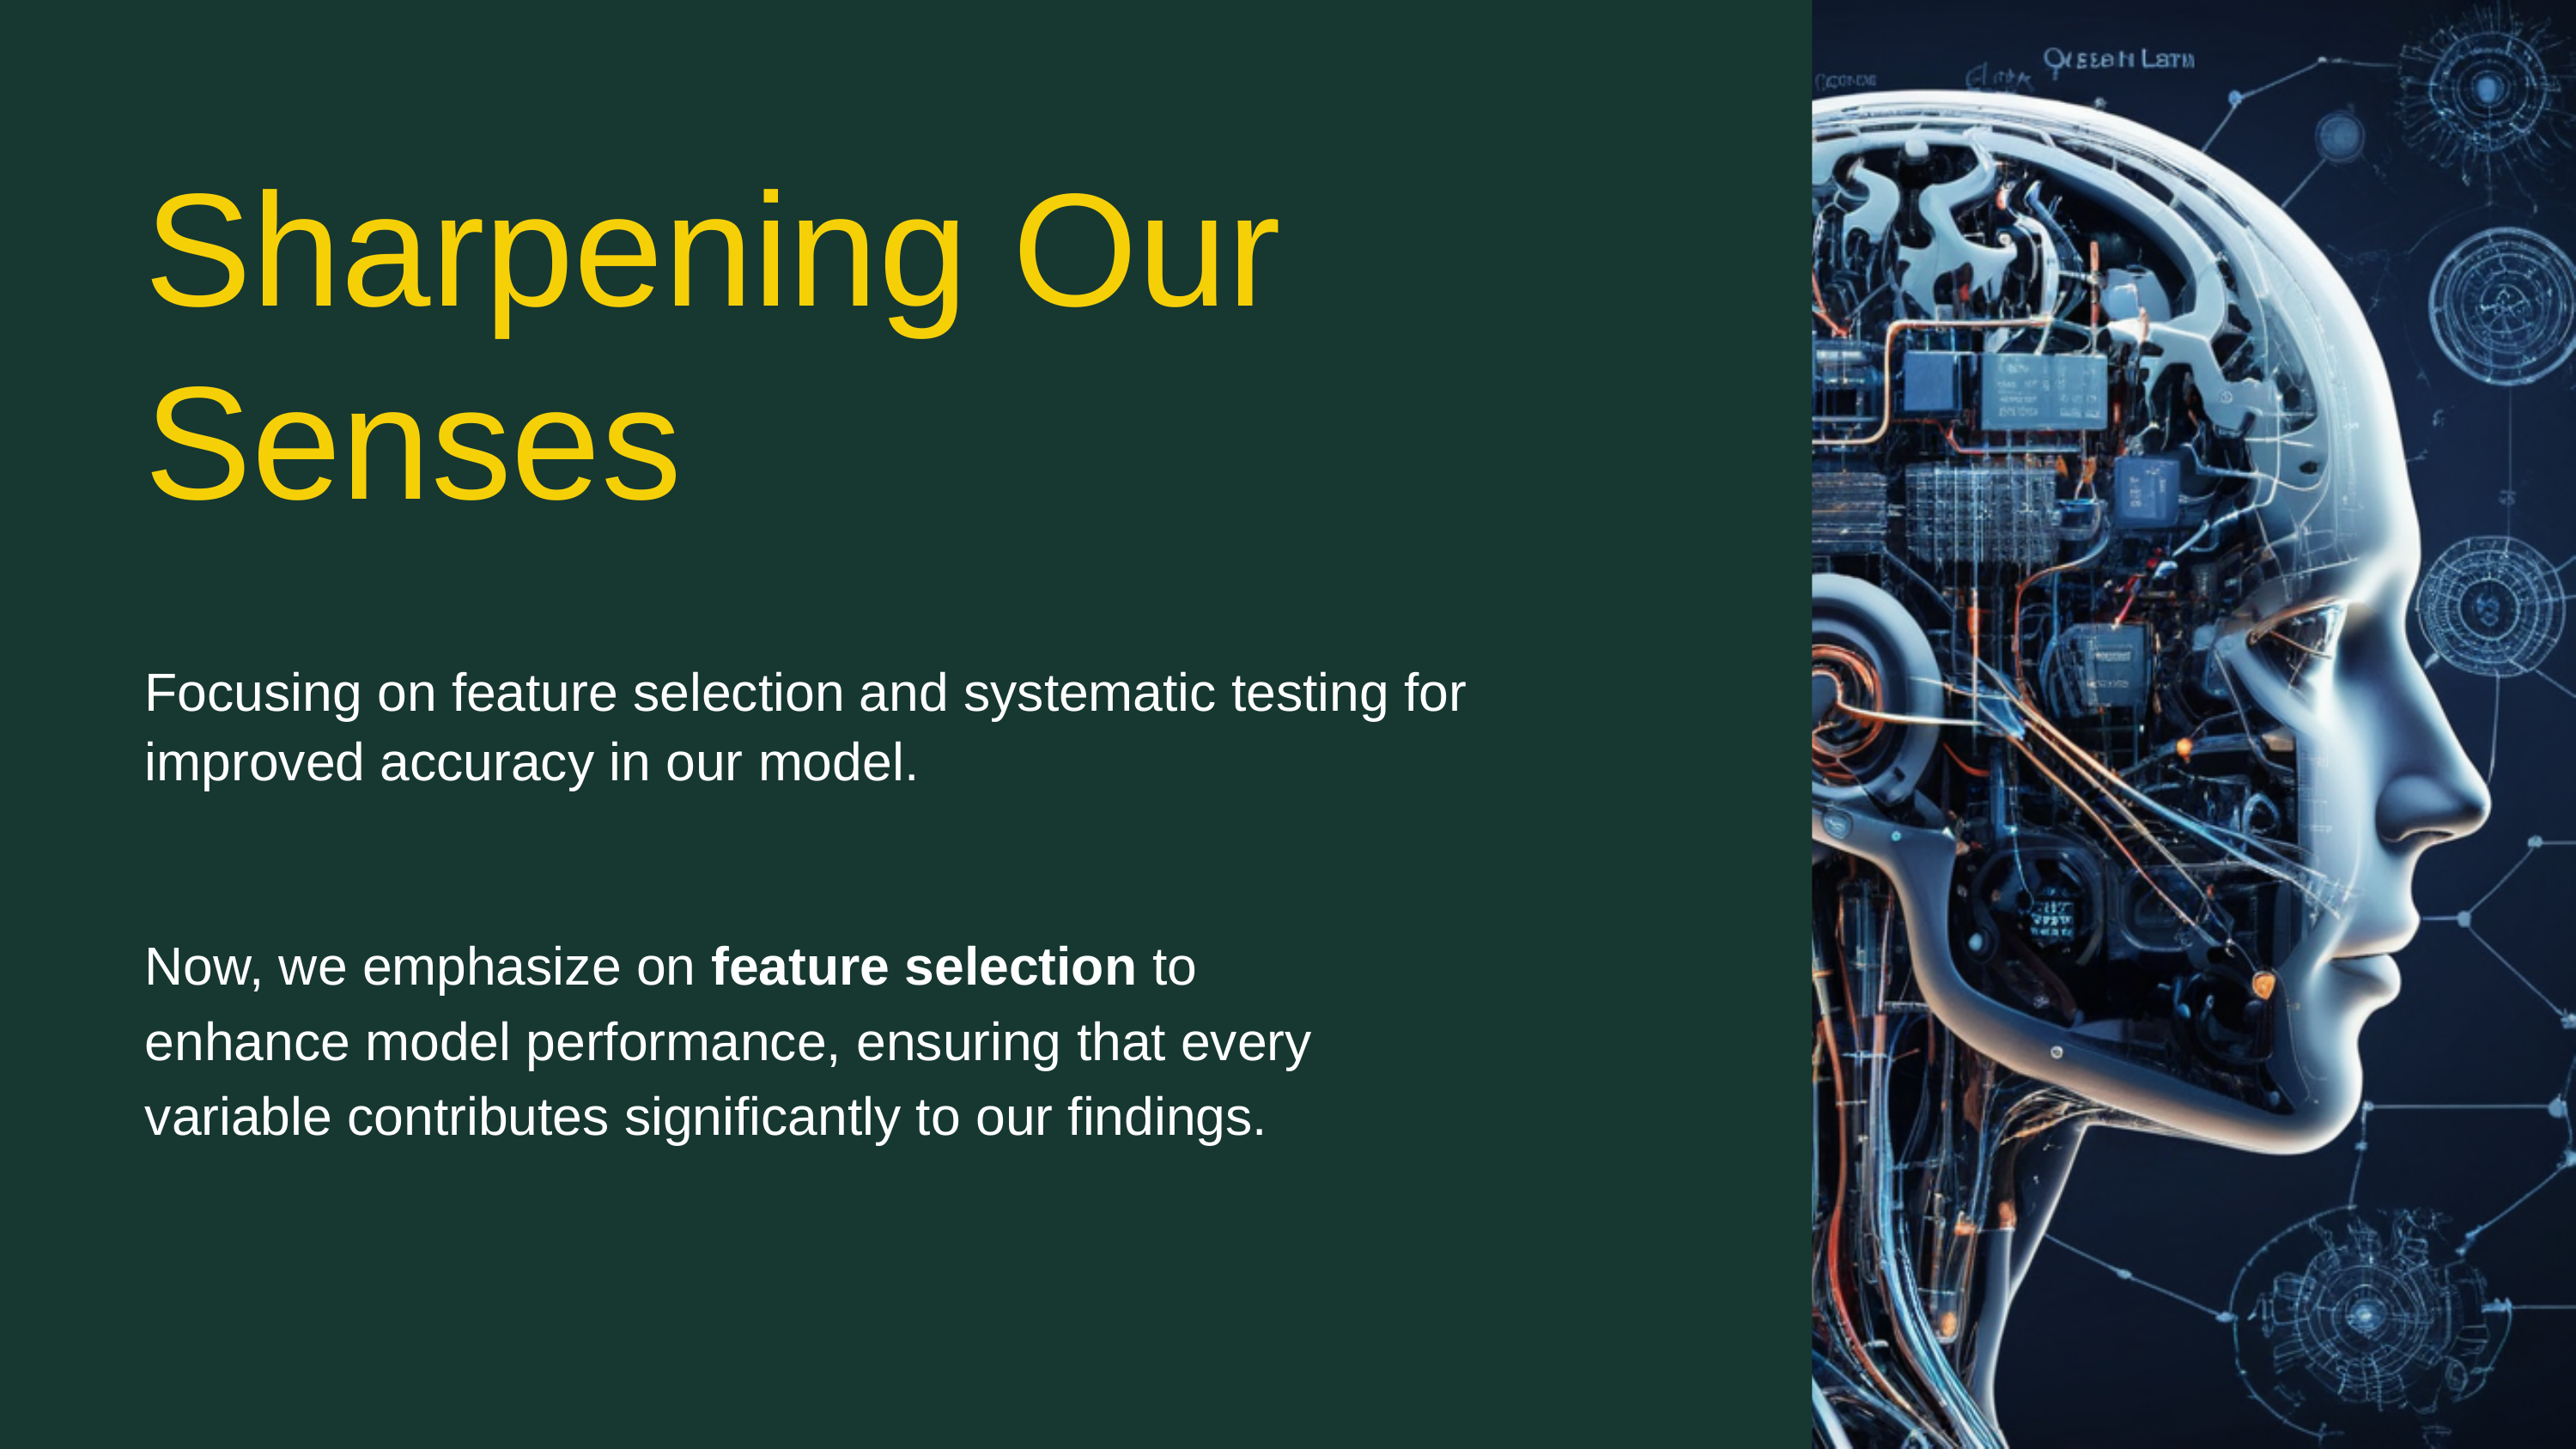

Sharpening Our Senses
Focusing on feature selection and systematic testing for improved accuracy in our model.
Now, we emphasize on feature selection to enhance model performance, ensuring that every variable contributes significantly to our findings.